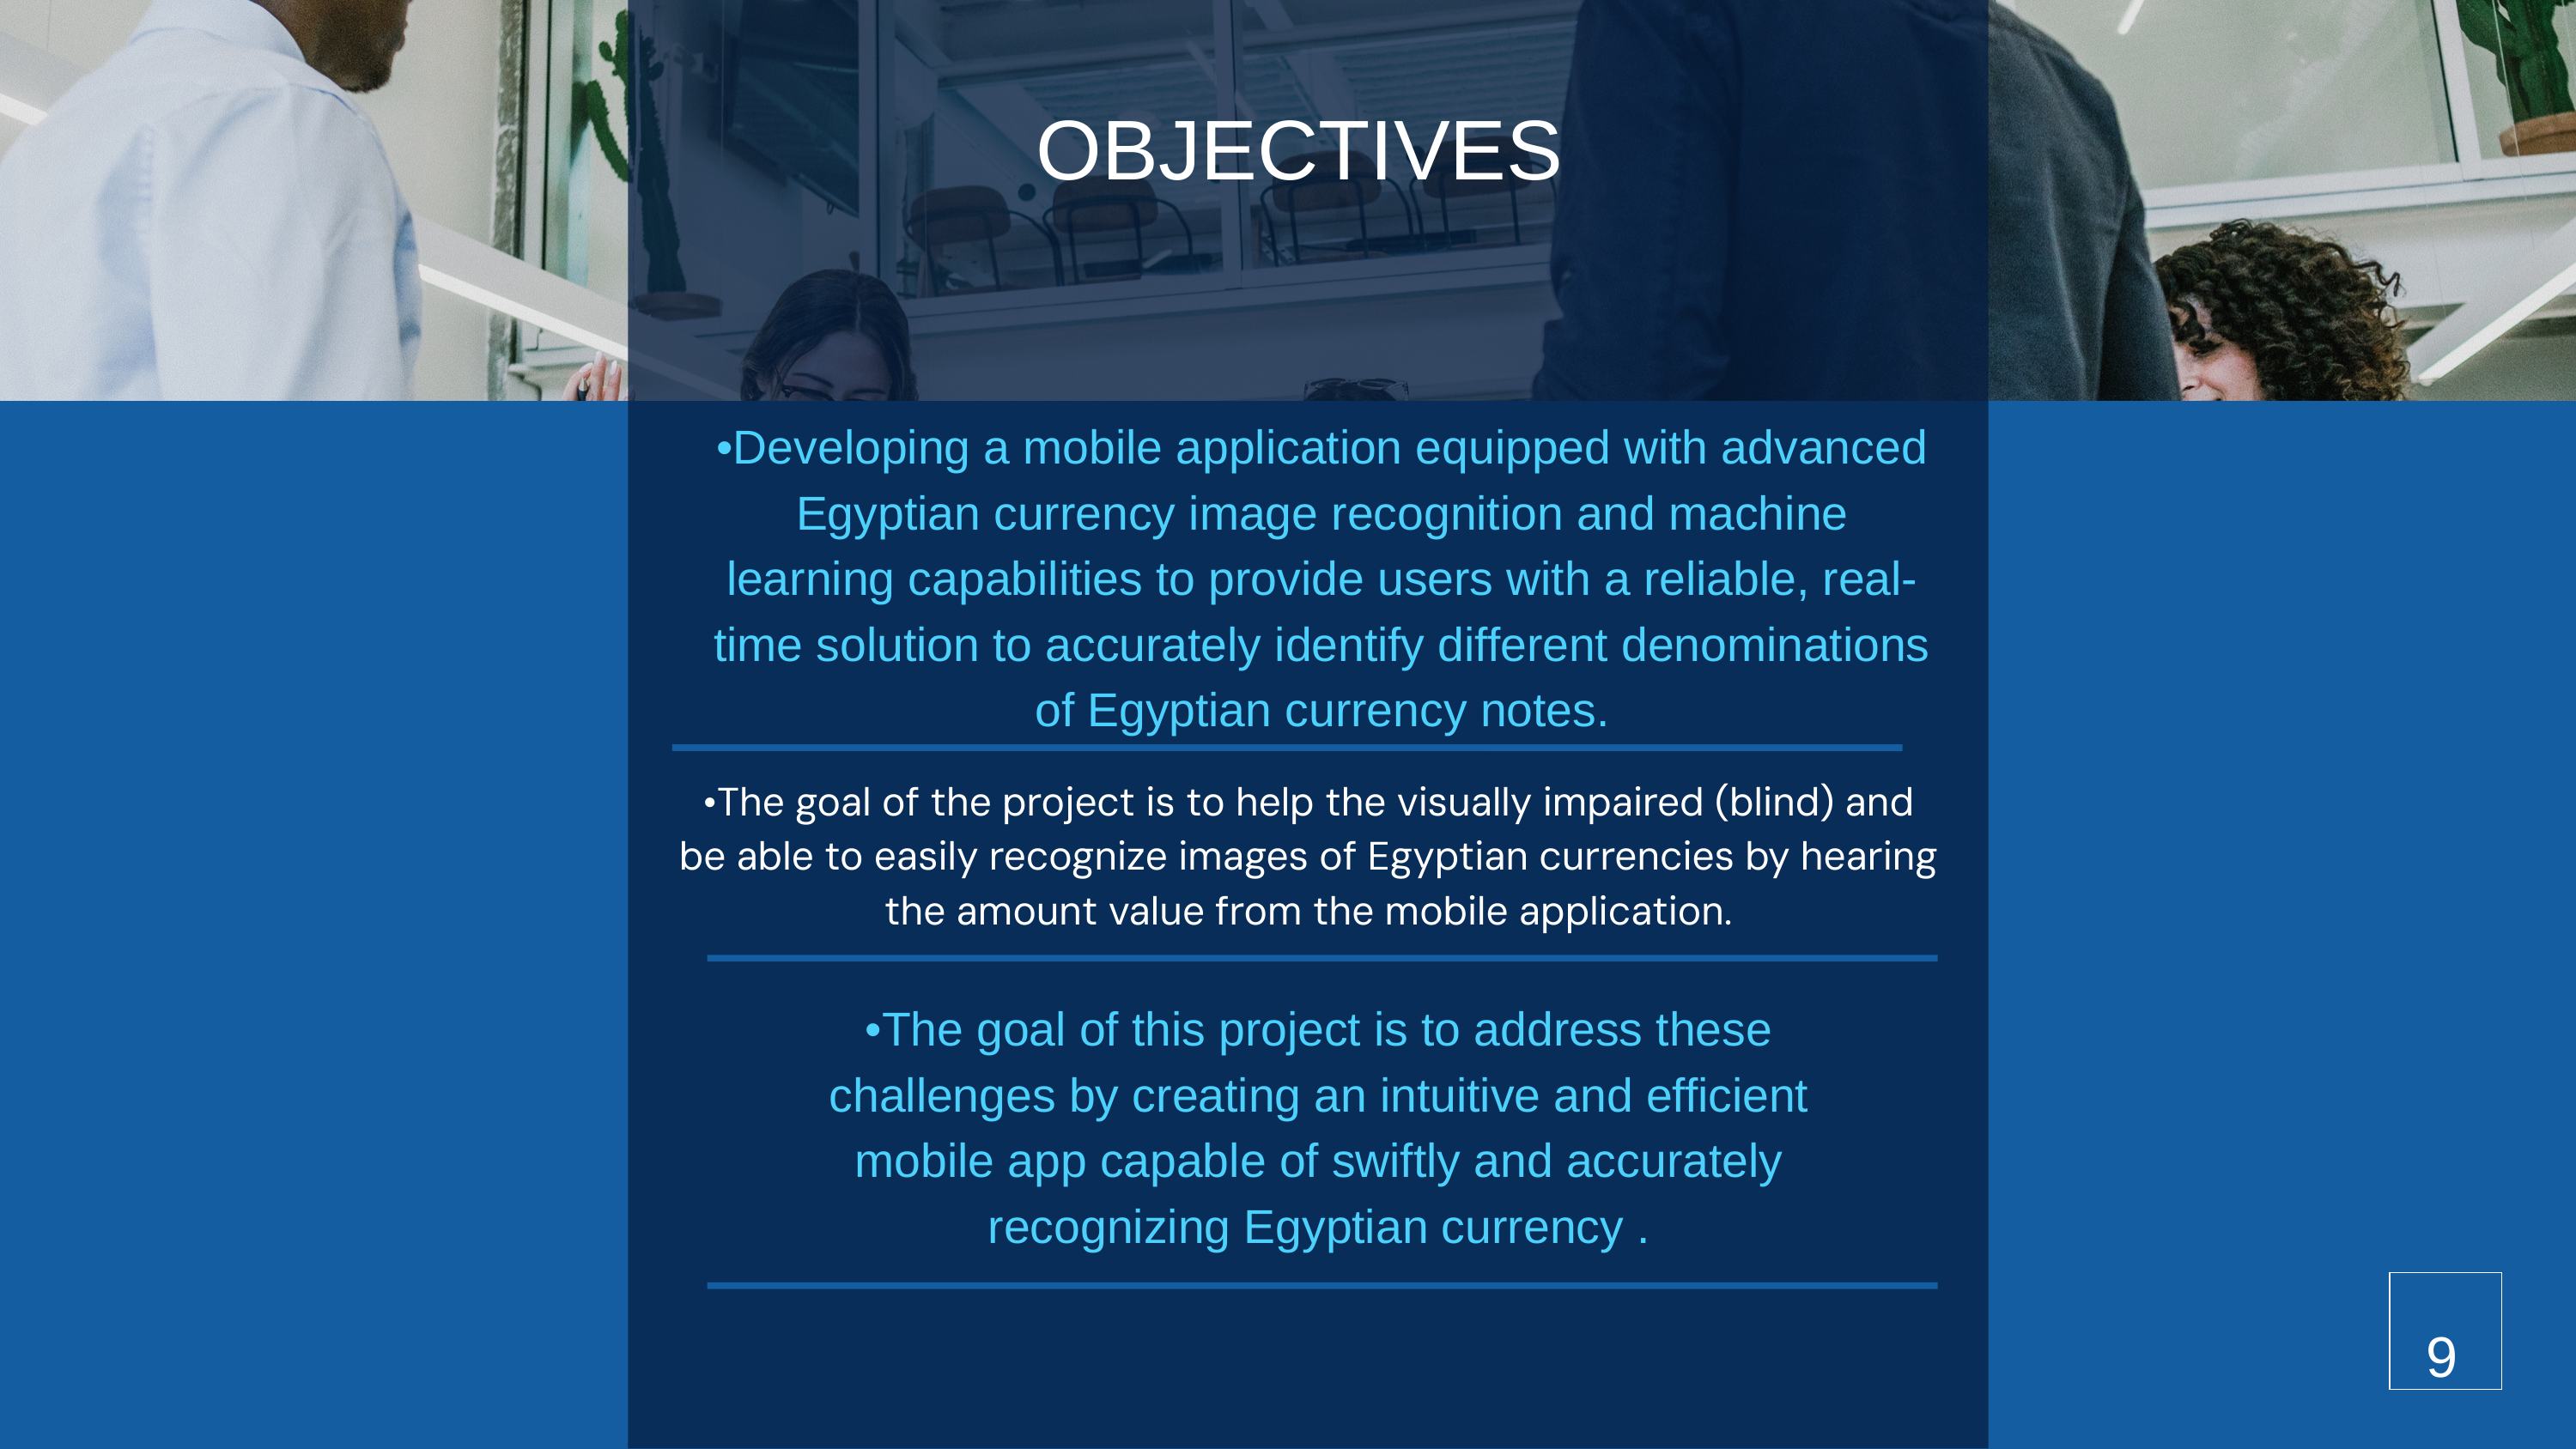

OBJECTIVES
•Developing a mobile application equipped with advanced Egyptian currency image recognition and machine learning capabilities to provide users with a reliable, real-time solution to accurately identify different denominations of Egyptian currency notes.

•The goal of the project is to help the visually impaired (blind) and be able to easily recognize images of Egyptian currencies by hearing the amount value from the mobile application.

•The goal of this project is to address these challenges by creating an intuitive and efficient mobile app capable of swiftly and accurately recognizing Egyptian currency .

9